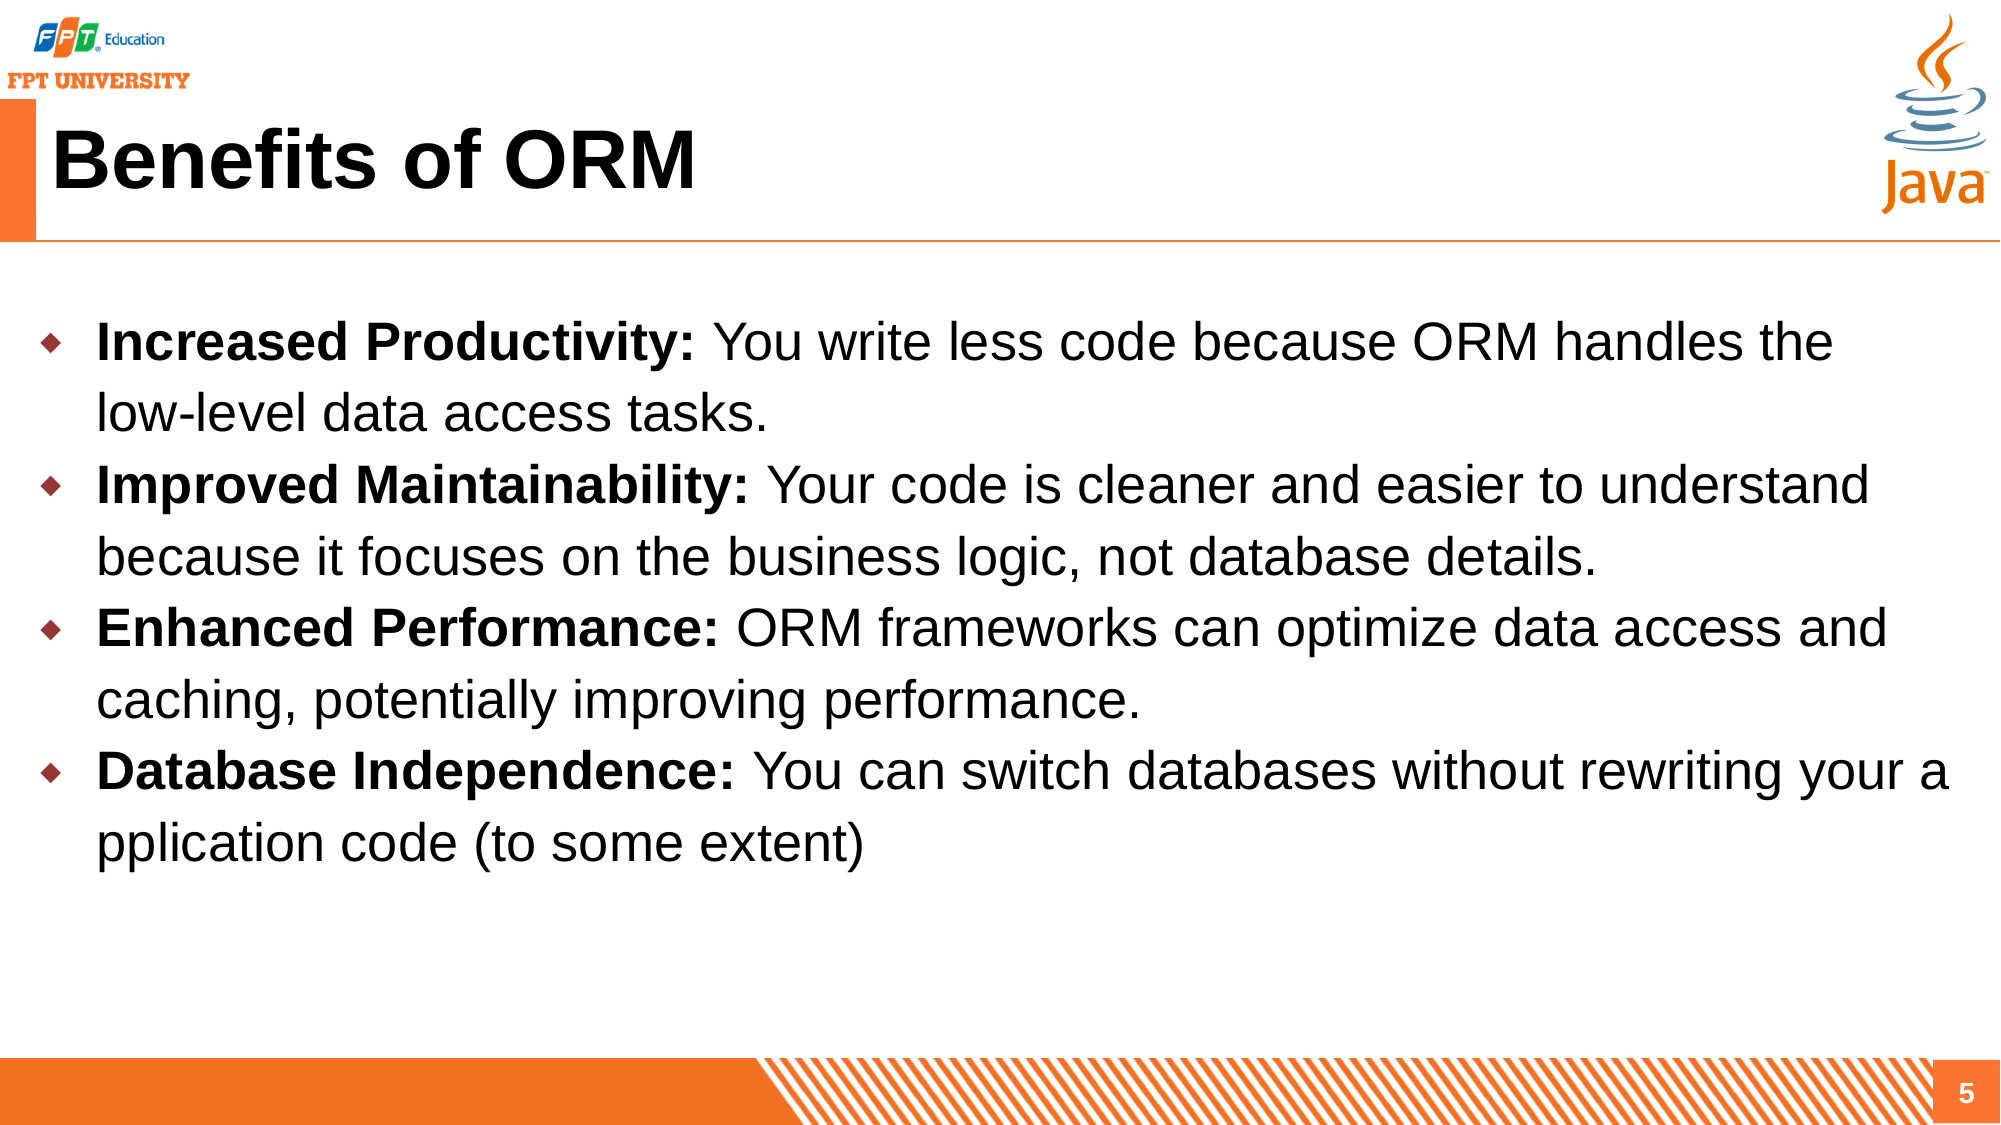

# Benefits of ORM

Increased Productivity: You write less code because ORM handles the 
low-level data access tasks.
Improved Maintainability: Your code is cleaner and easier to understand 
because it focuses on the business logic, not database details.
Enhanced Performance: ORM frameworks can optimize data access and 
caching, potentially improving performance.
Database Independence: You can switch databases without rewriting your application code (to some extent)
5